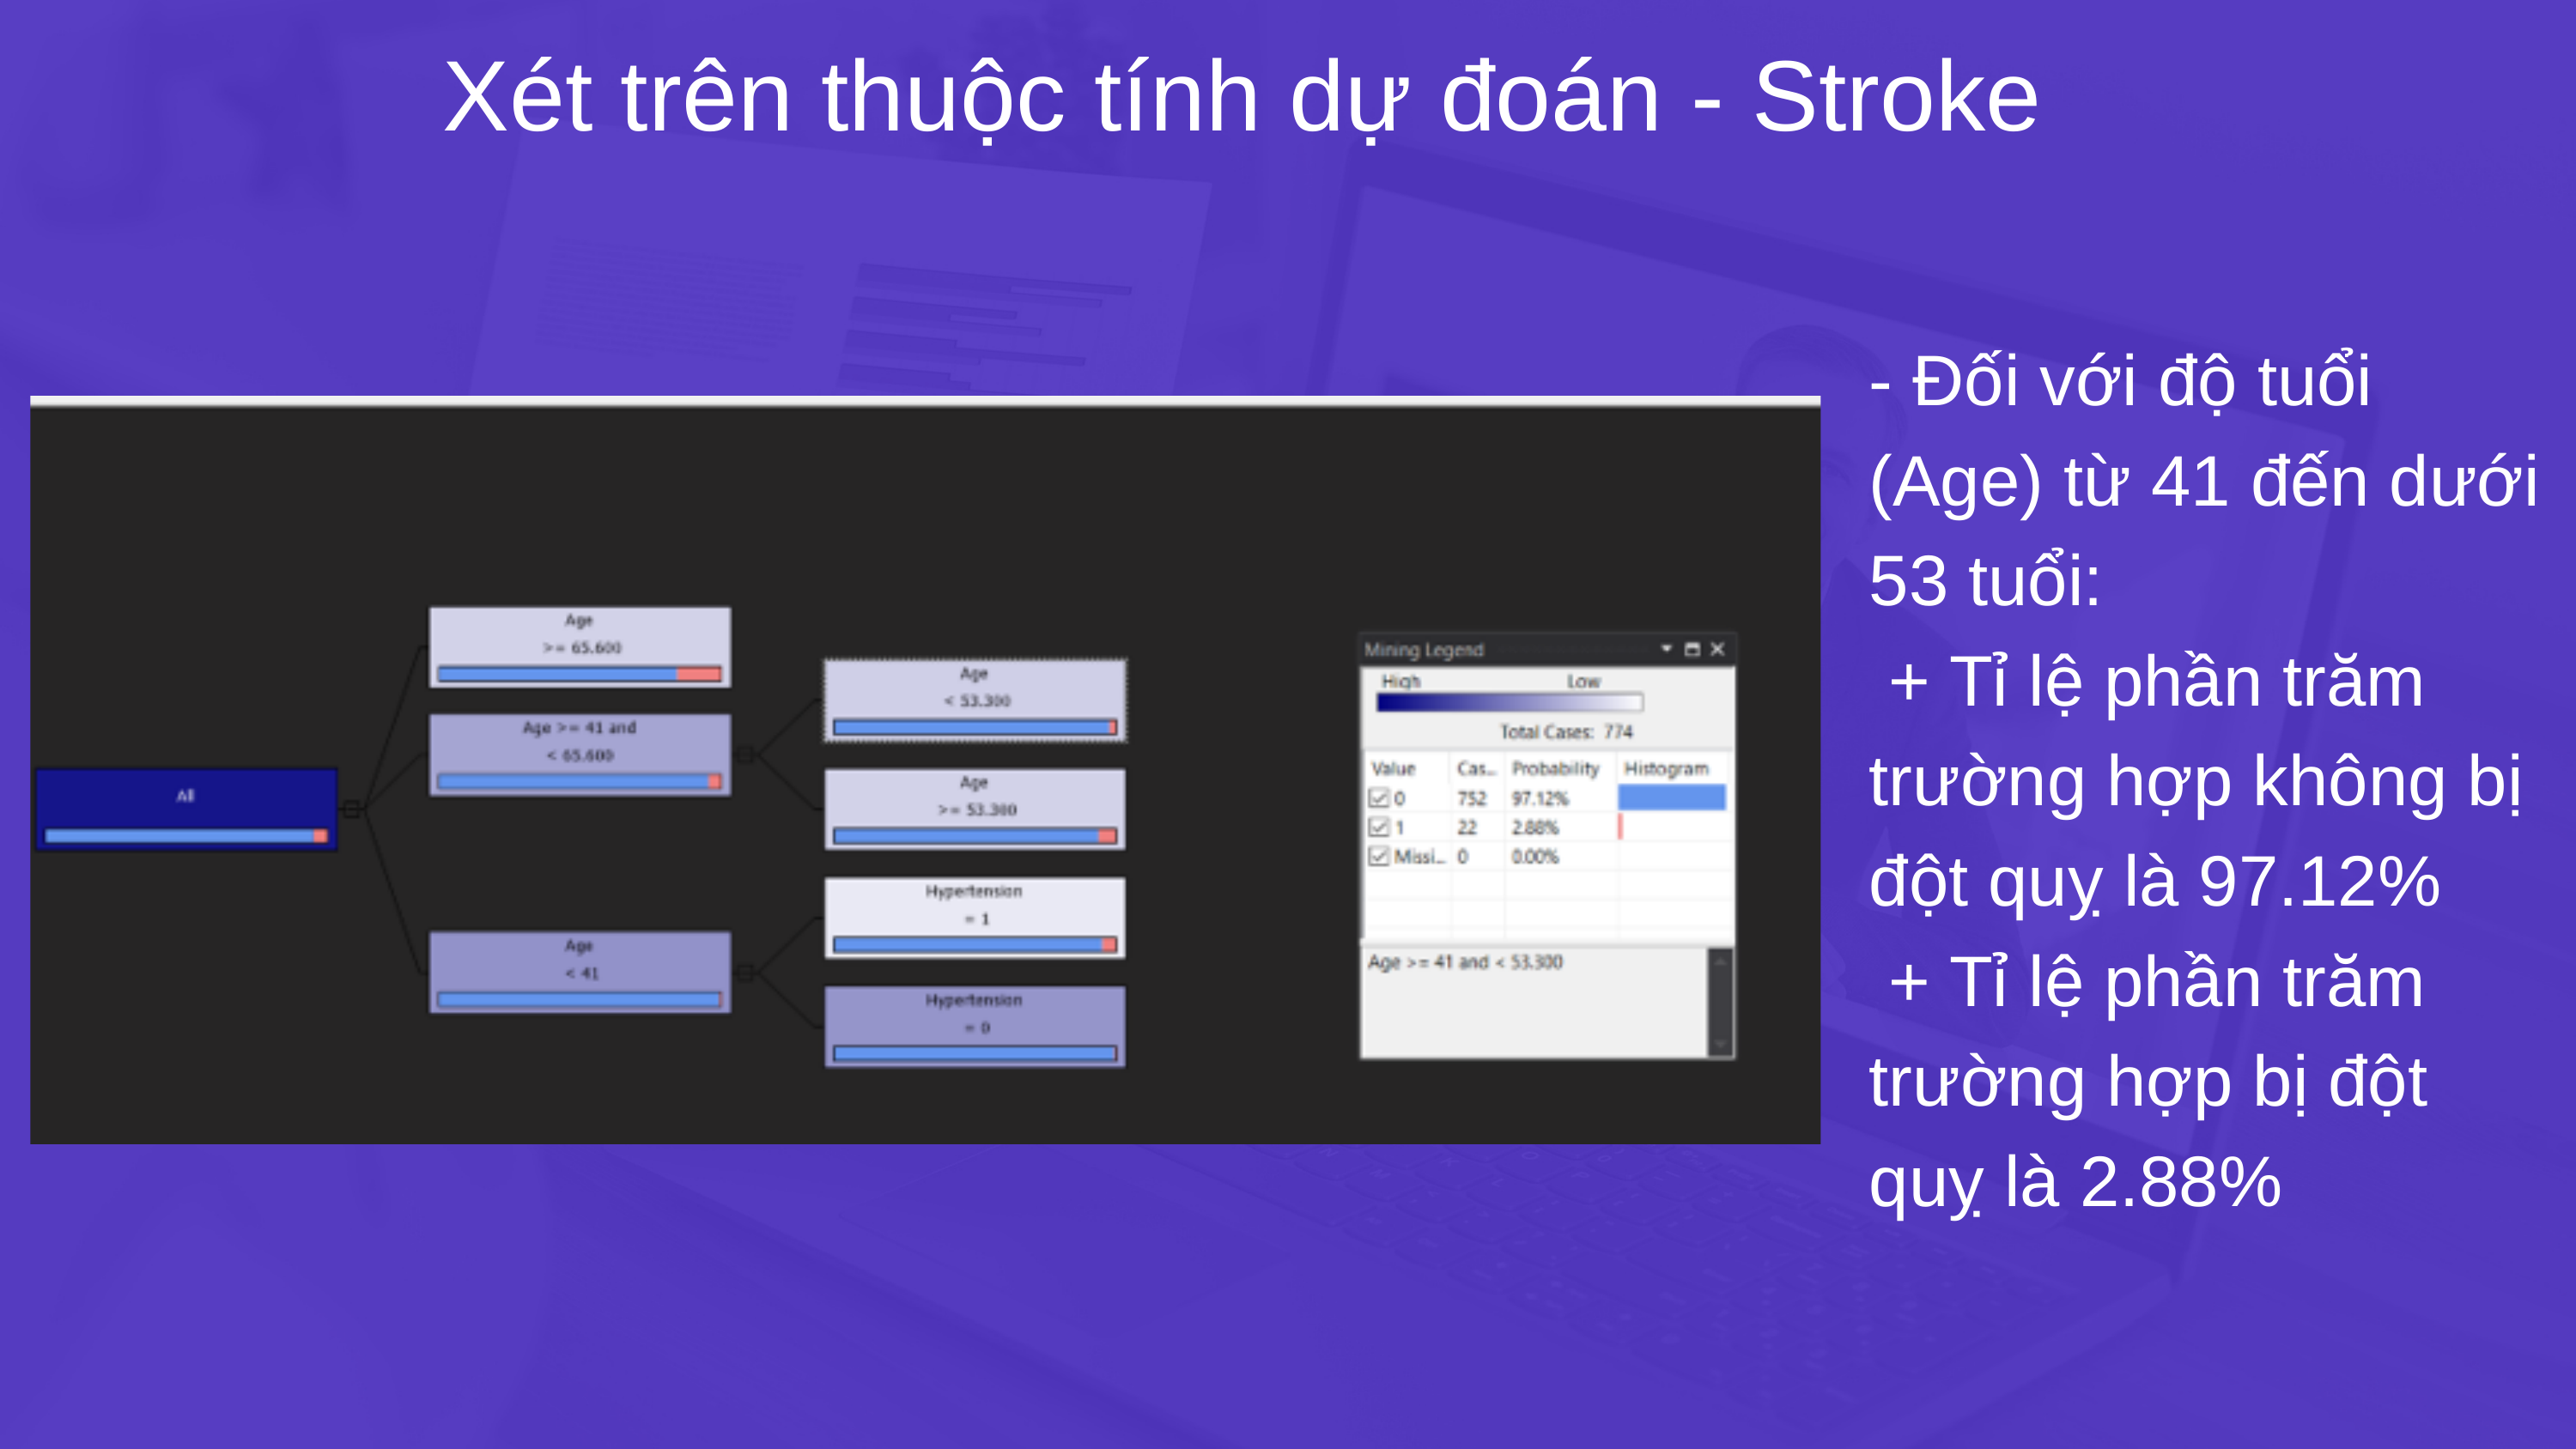

Xét trên thuộc tính dự đoán - Stroke
- Đối với độ tuổi (Age) từ 41 đến dưới 53 tuổi:
 + Tỉ lệ phần trăm trường hợp không bị đột quỵ là 97.12%
 + Tỉ lệ phần trăm trường hợp bị đột quỵ là 2.88%